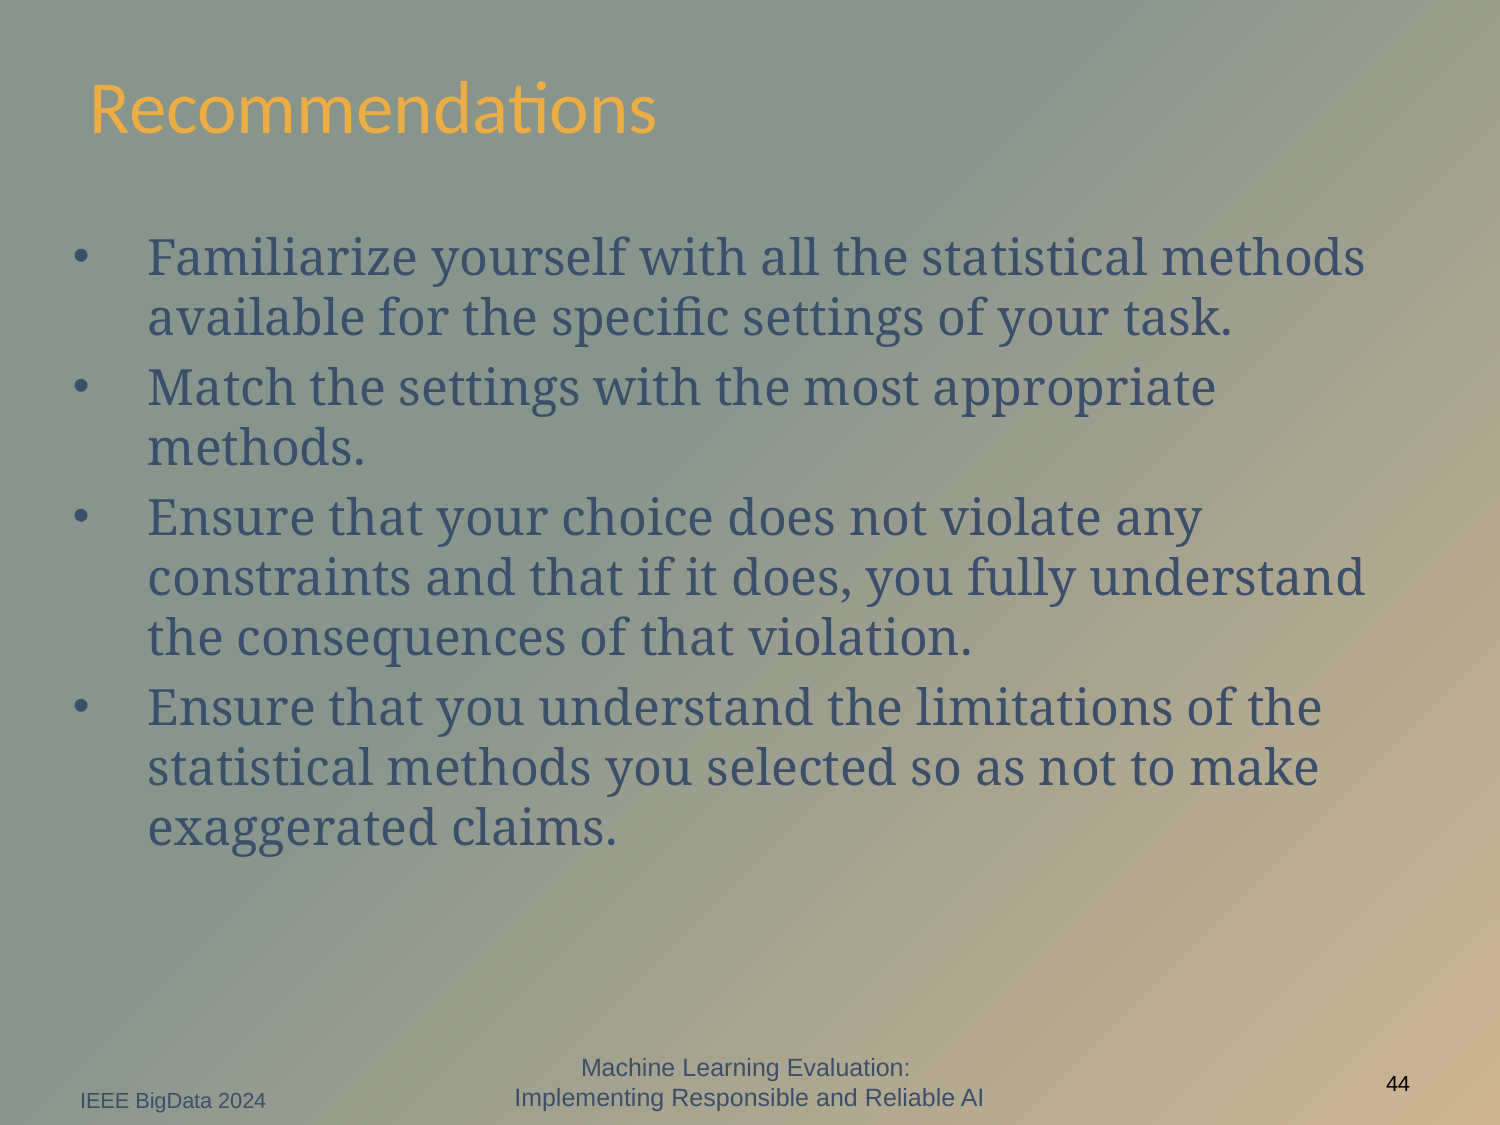

# Recommendations
Familiarize yourself with all the statistical methods available for the specific settings of your task.
Match the settings with the most appropriate methods.
Ensure that your choice does not violate any constraints and that if it does, you fully understand the consequences of that violation.
Ensure that you understand the limitations of the statistical methods you selected so as not to make exaggerated claims.

Machine Learning Evaluation:
Implementing Responsible and Reliable AI
IEEE BigData 2024
44